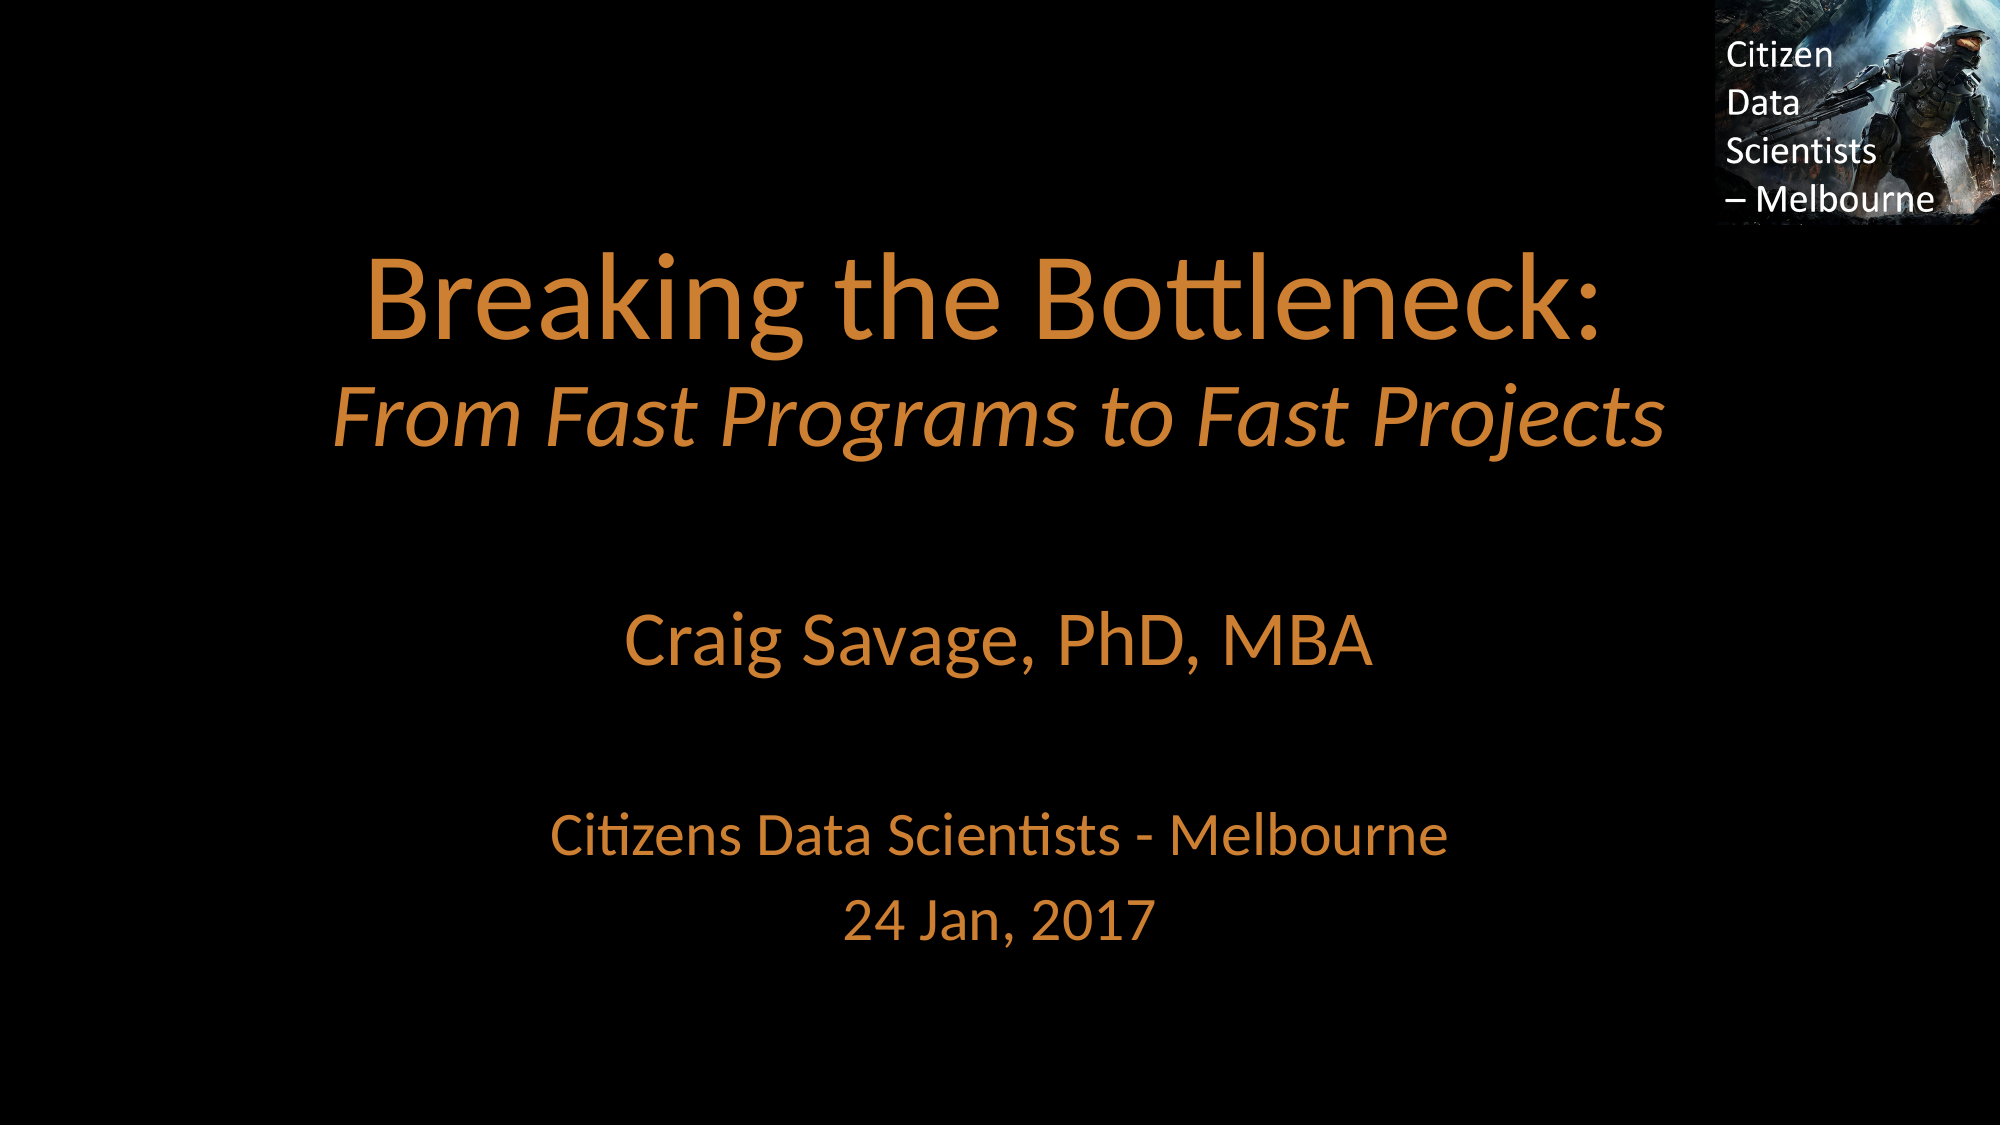

# Breaking the Bottleneck: From Fast Programs to Fast Projects
Craig Savage, PhD, MBA

Citizens Data Scientists - Melbourne
24 Jan, 2017